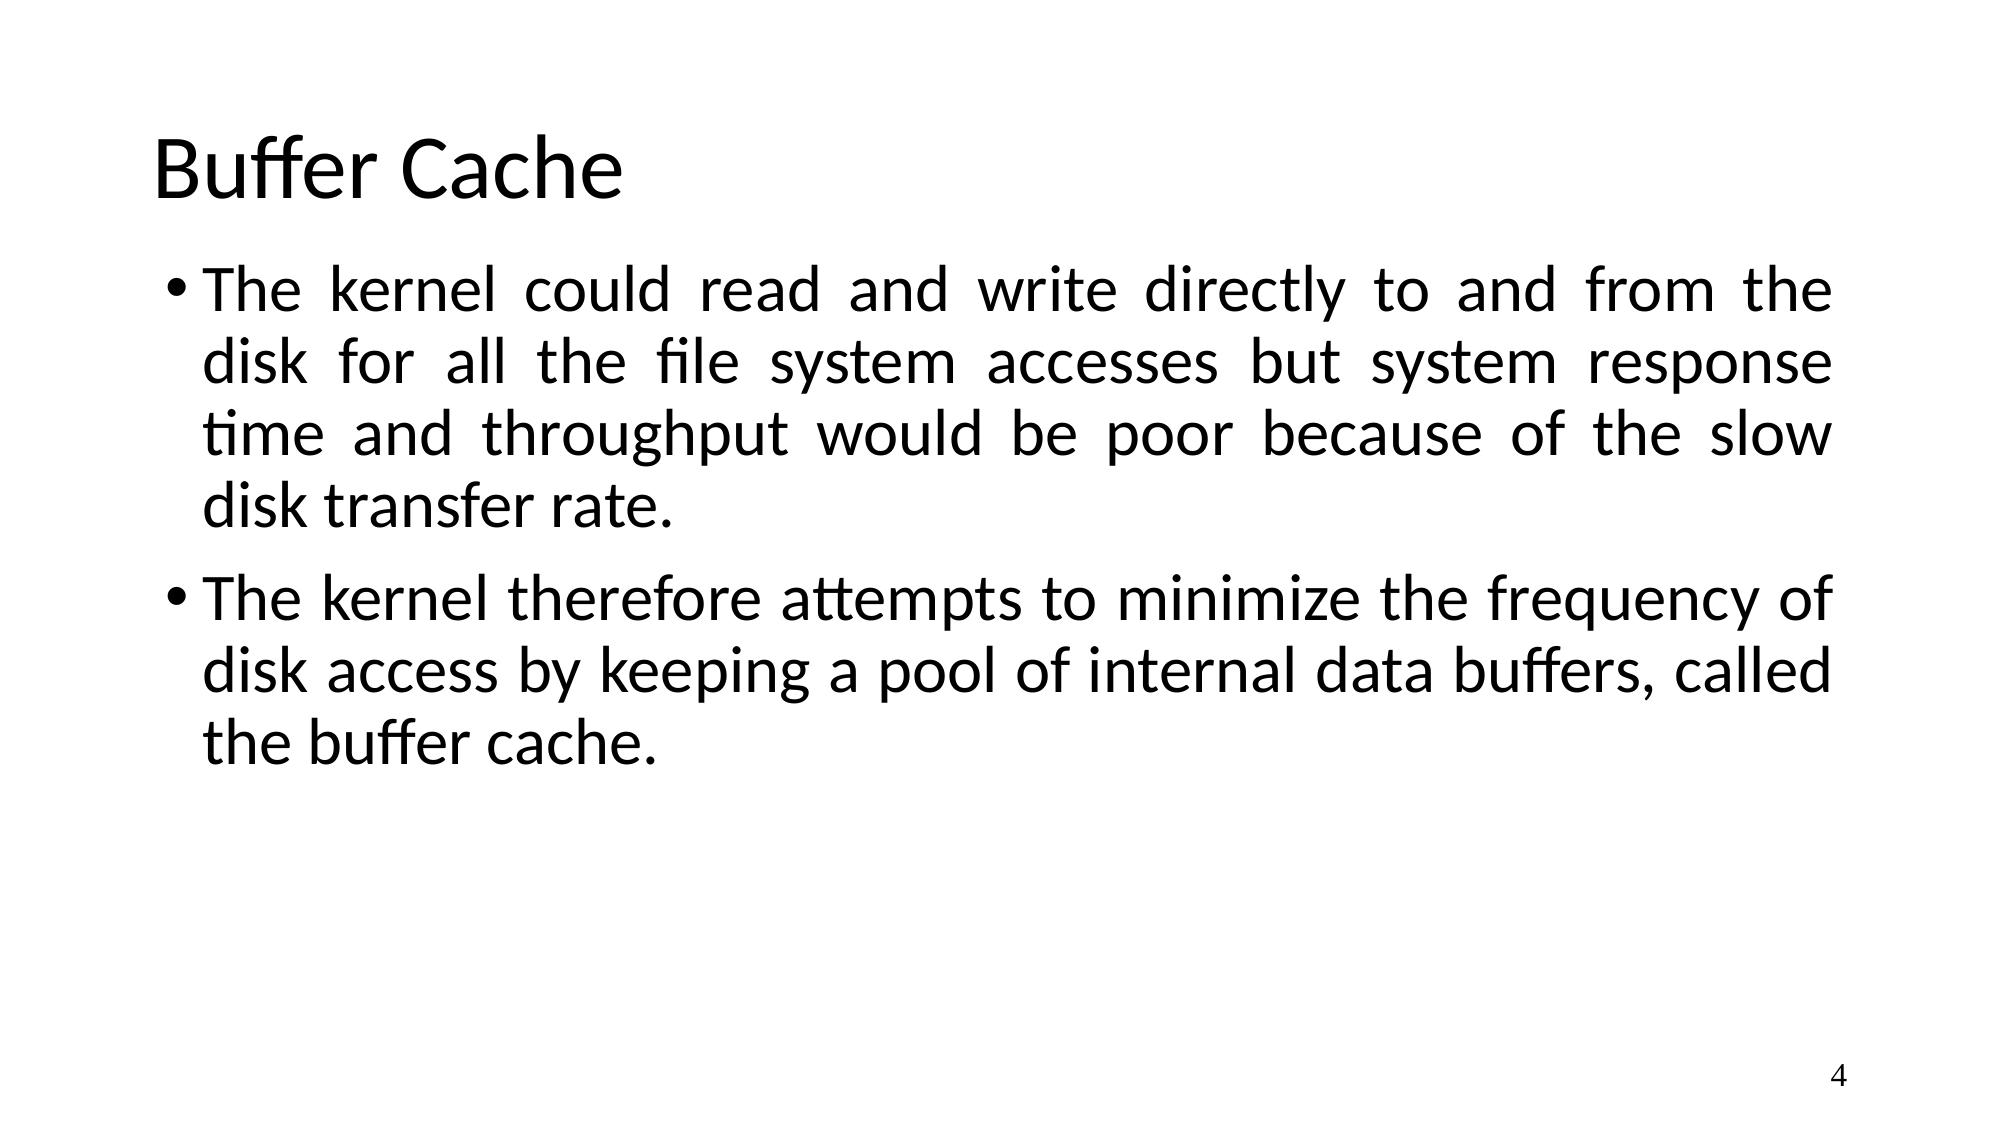

# Buffer Cache
The kernel could read and write directly to and from the disk for all the file system accesses but system response time and throughput would be poor because of the slow disk transfer rate.
The kernel therefore attempts to minimize the frequency of disk access by keeping a pool of internal data buffers, called the buffer cache.

4